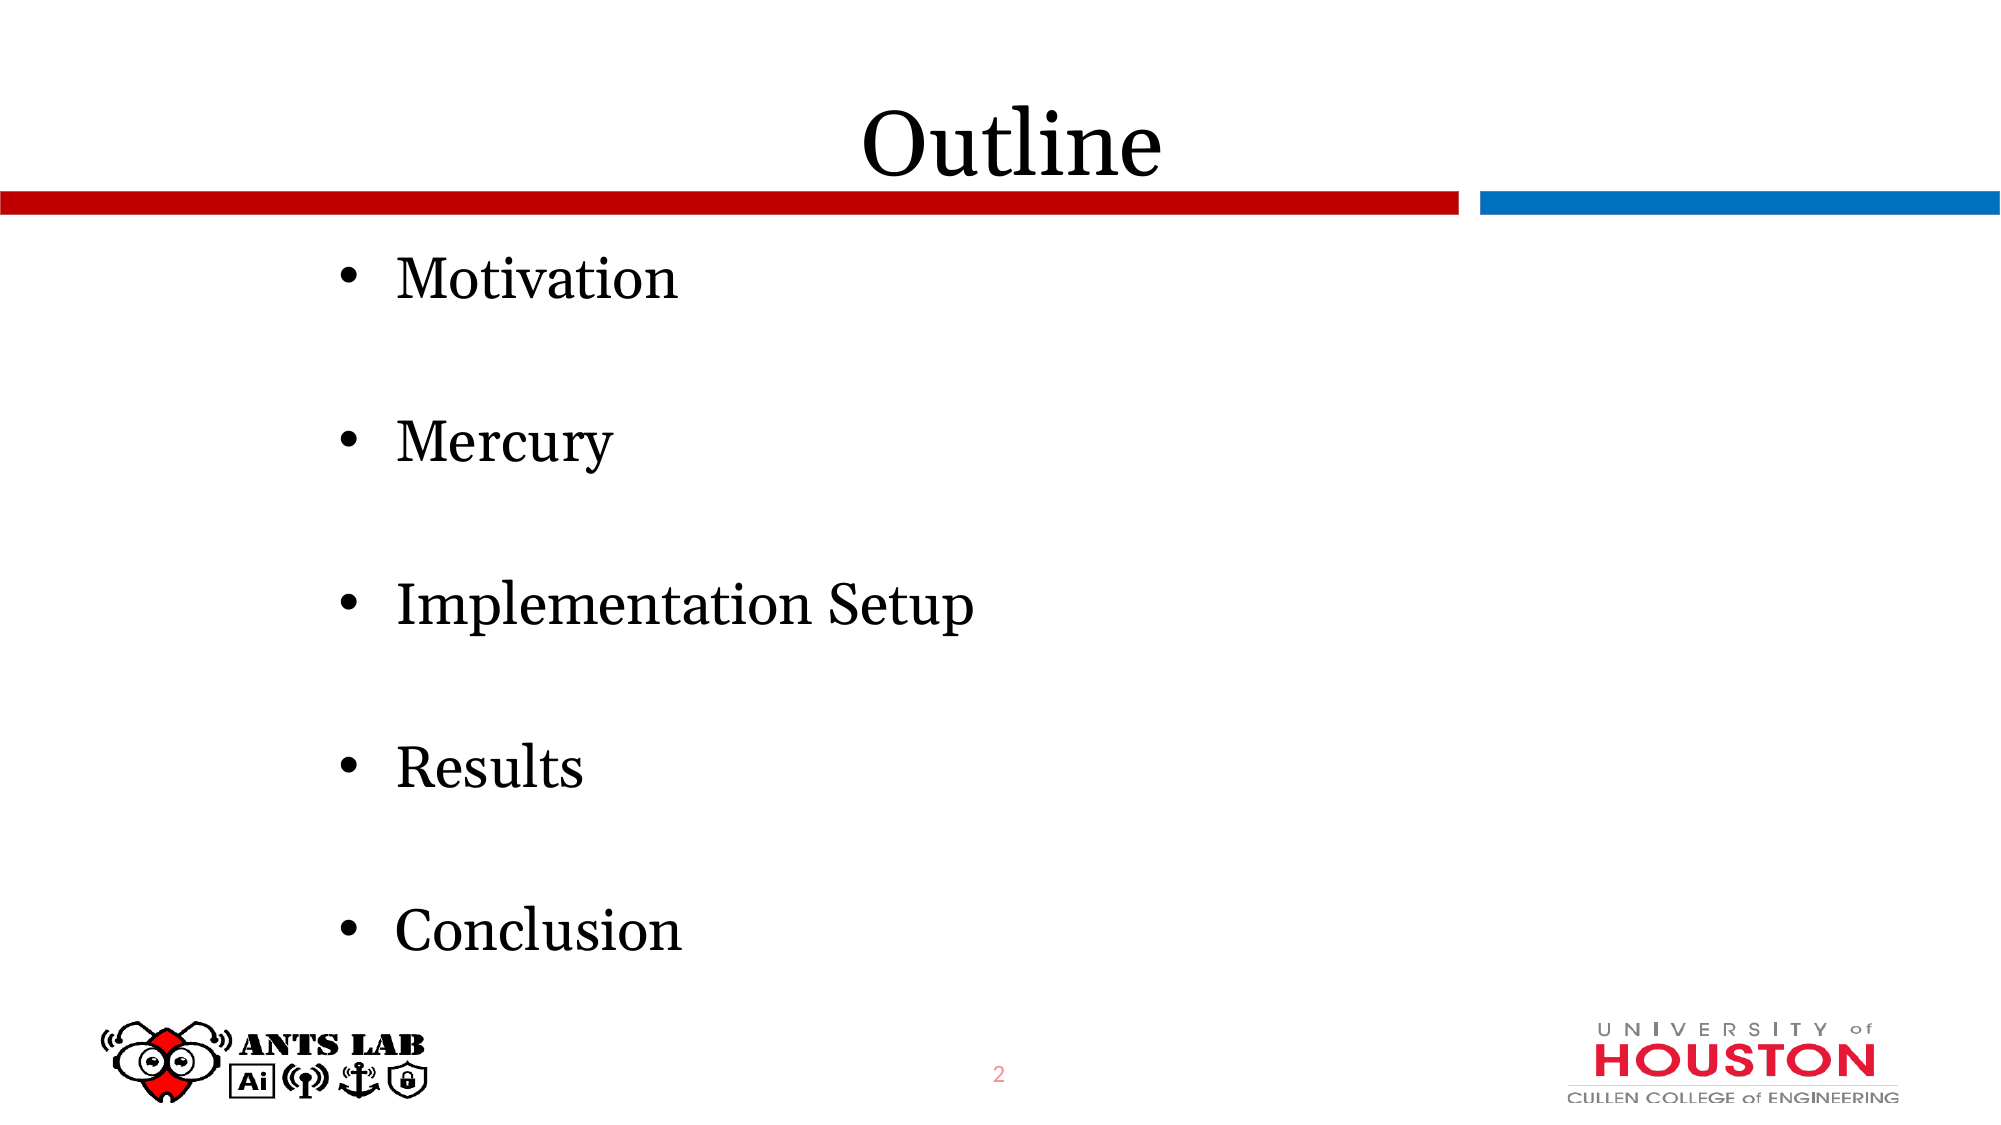

# Outline
Motivation

Mercury

Implementation Setup

Results

Conclusion
2